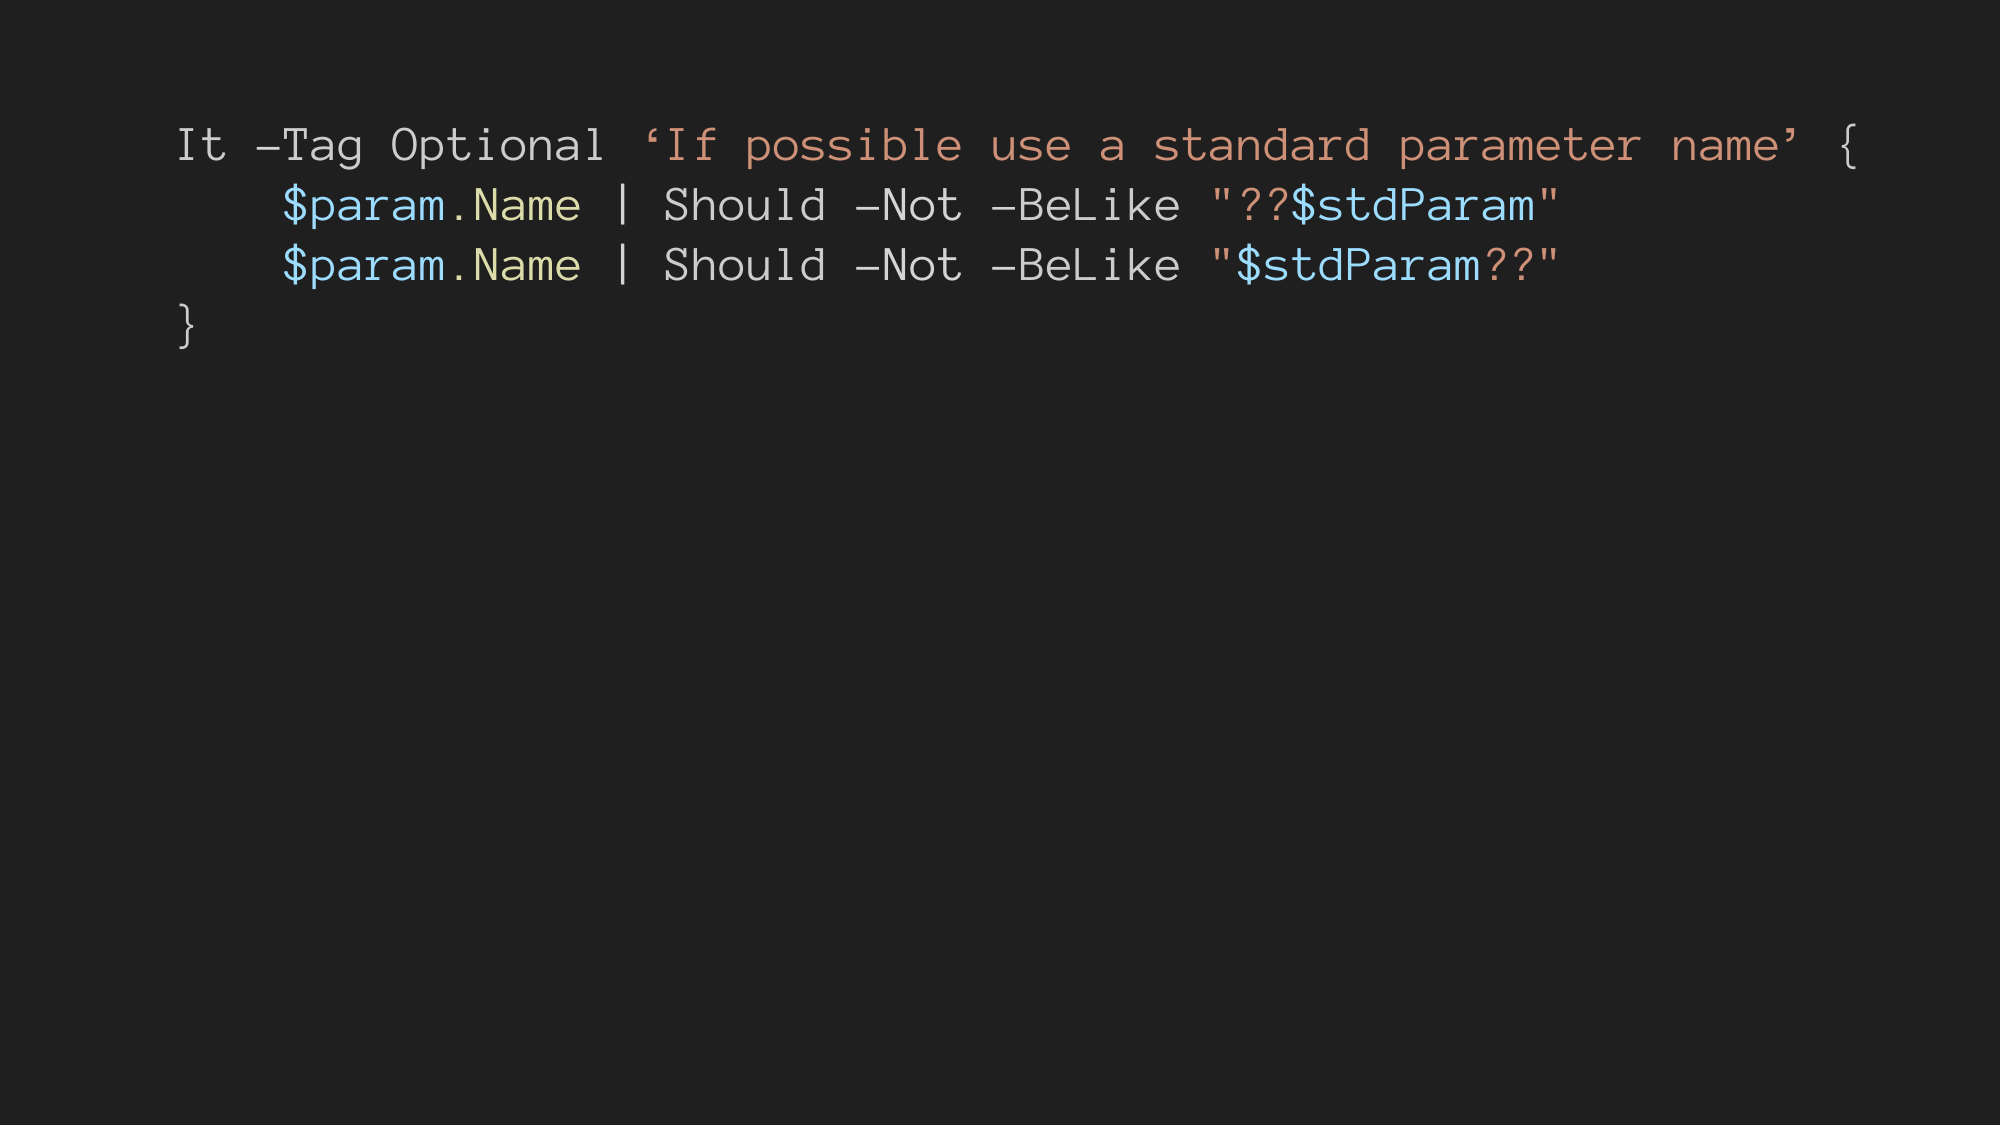

It -Tag Optional ‘If possible use a standard parameter name’ {
    $param.Name | Should -Not –BeLike "??$stdParam"
    $param.Name | Should -Not -BeLike "$stdParam??"
}